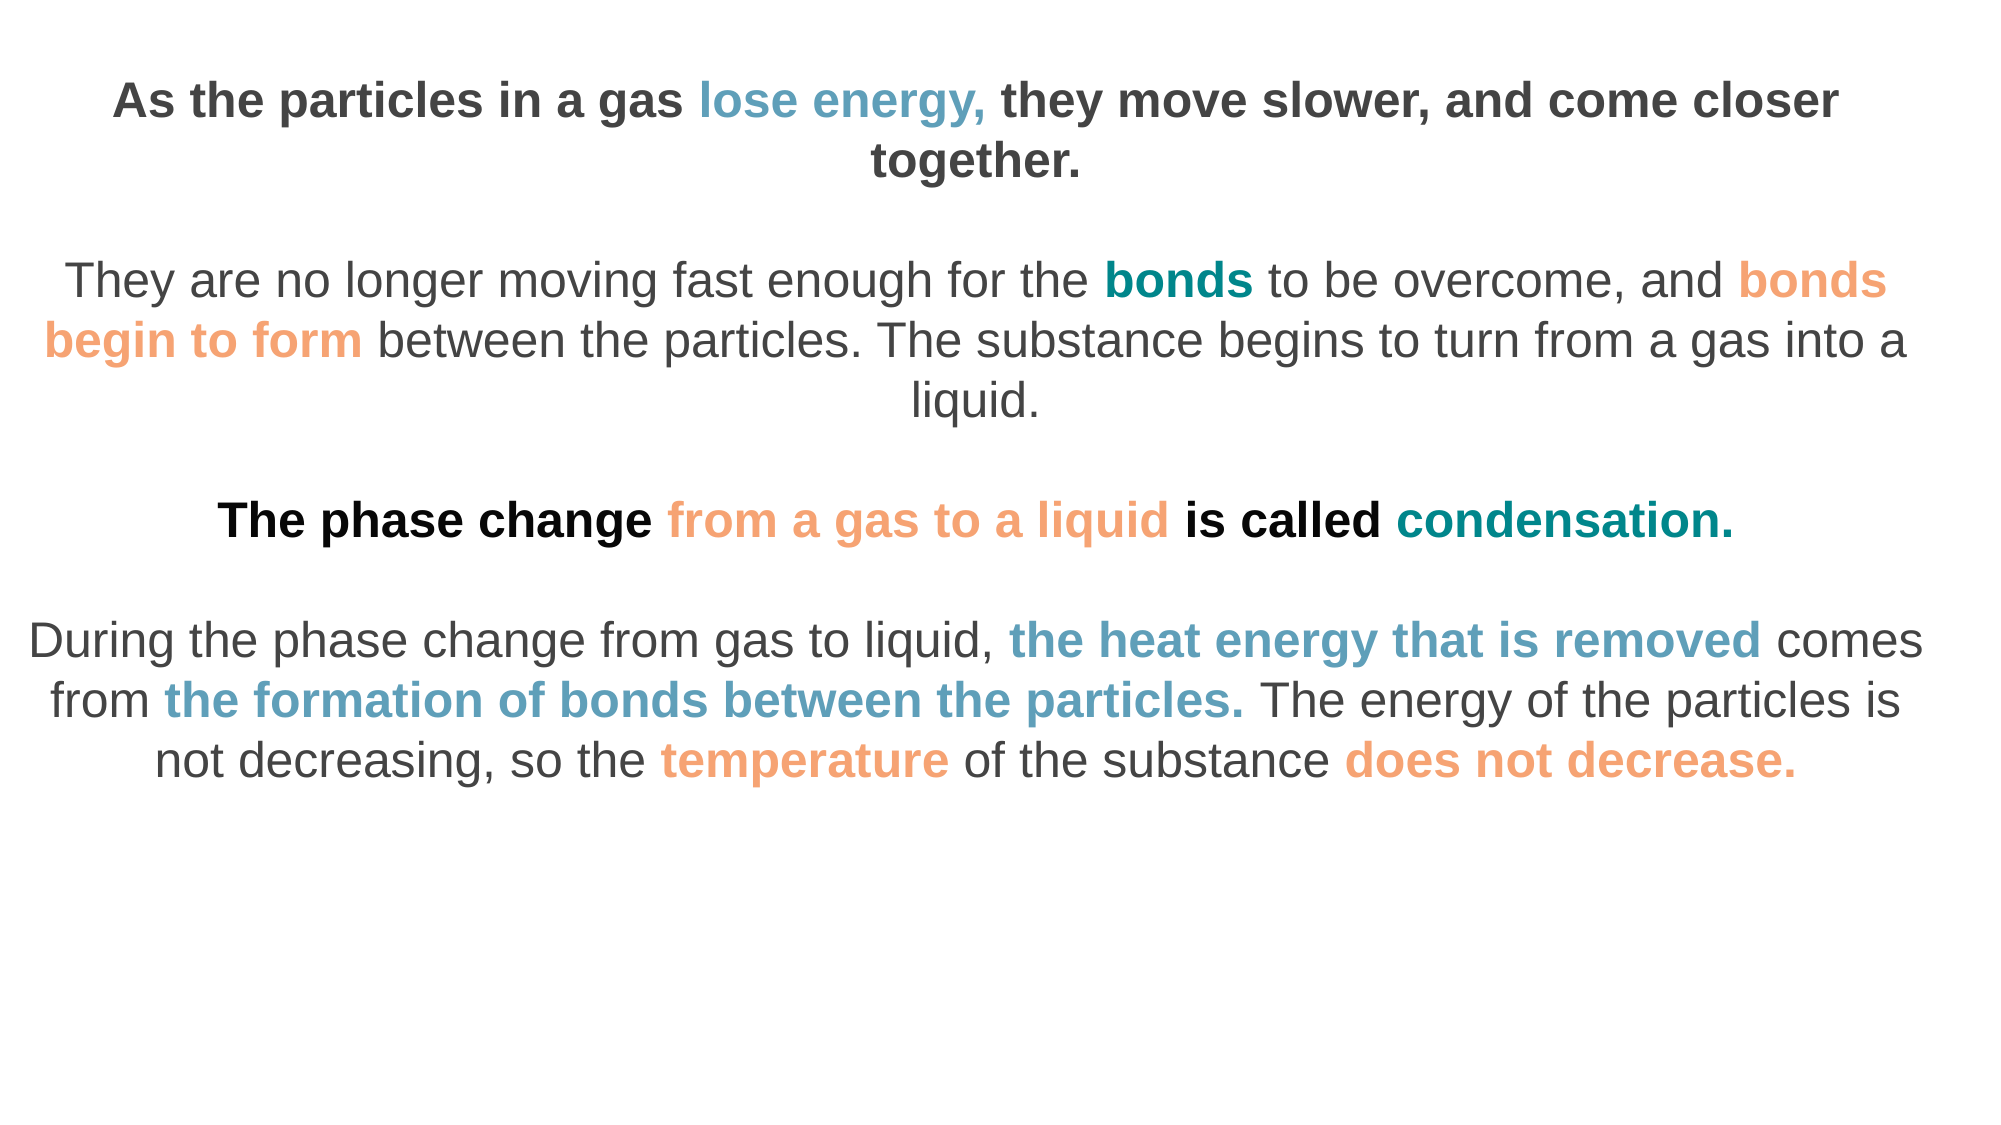

As the particles in a gas lose energy, they move slower, and come closer together.

They are no longer moving fast enough for the bonds to be overcome, and bonds begin to form between the particles. The substance begins to turn from a gas into a liquid.

The phase change from a gas to a liquid is called condensation.

During the phase change from gas to liquid, the heat energy that is removed comes from the formation of bonds between the particles. The energy of the particles is not decreasing, so the temperature of the substance does not decrease.